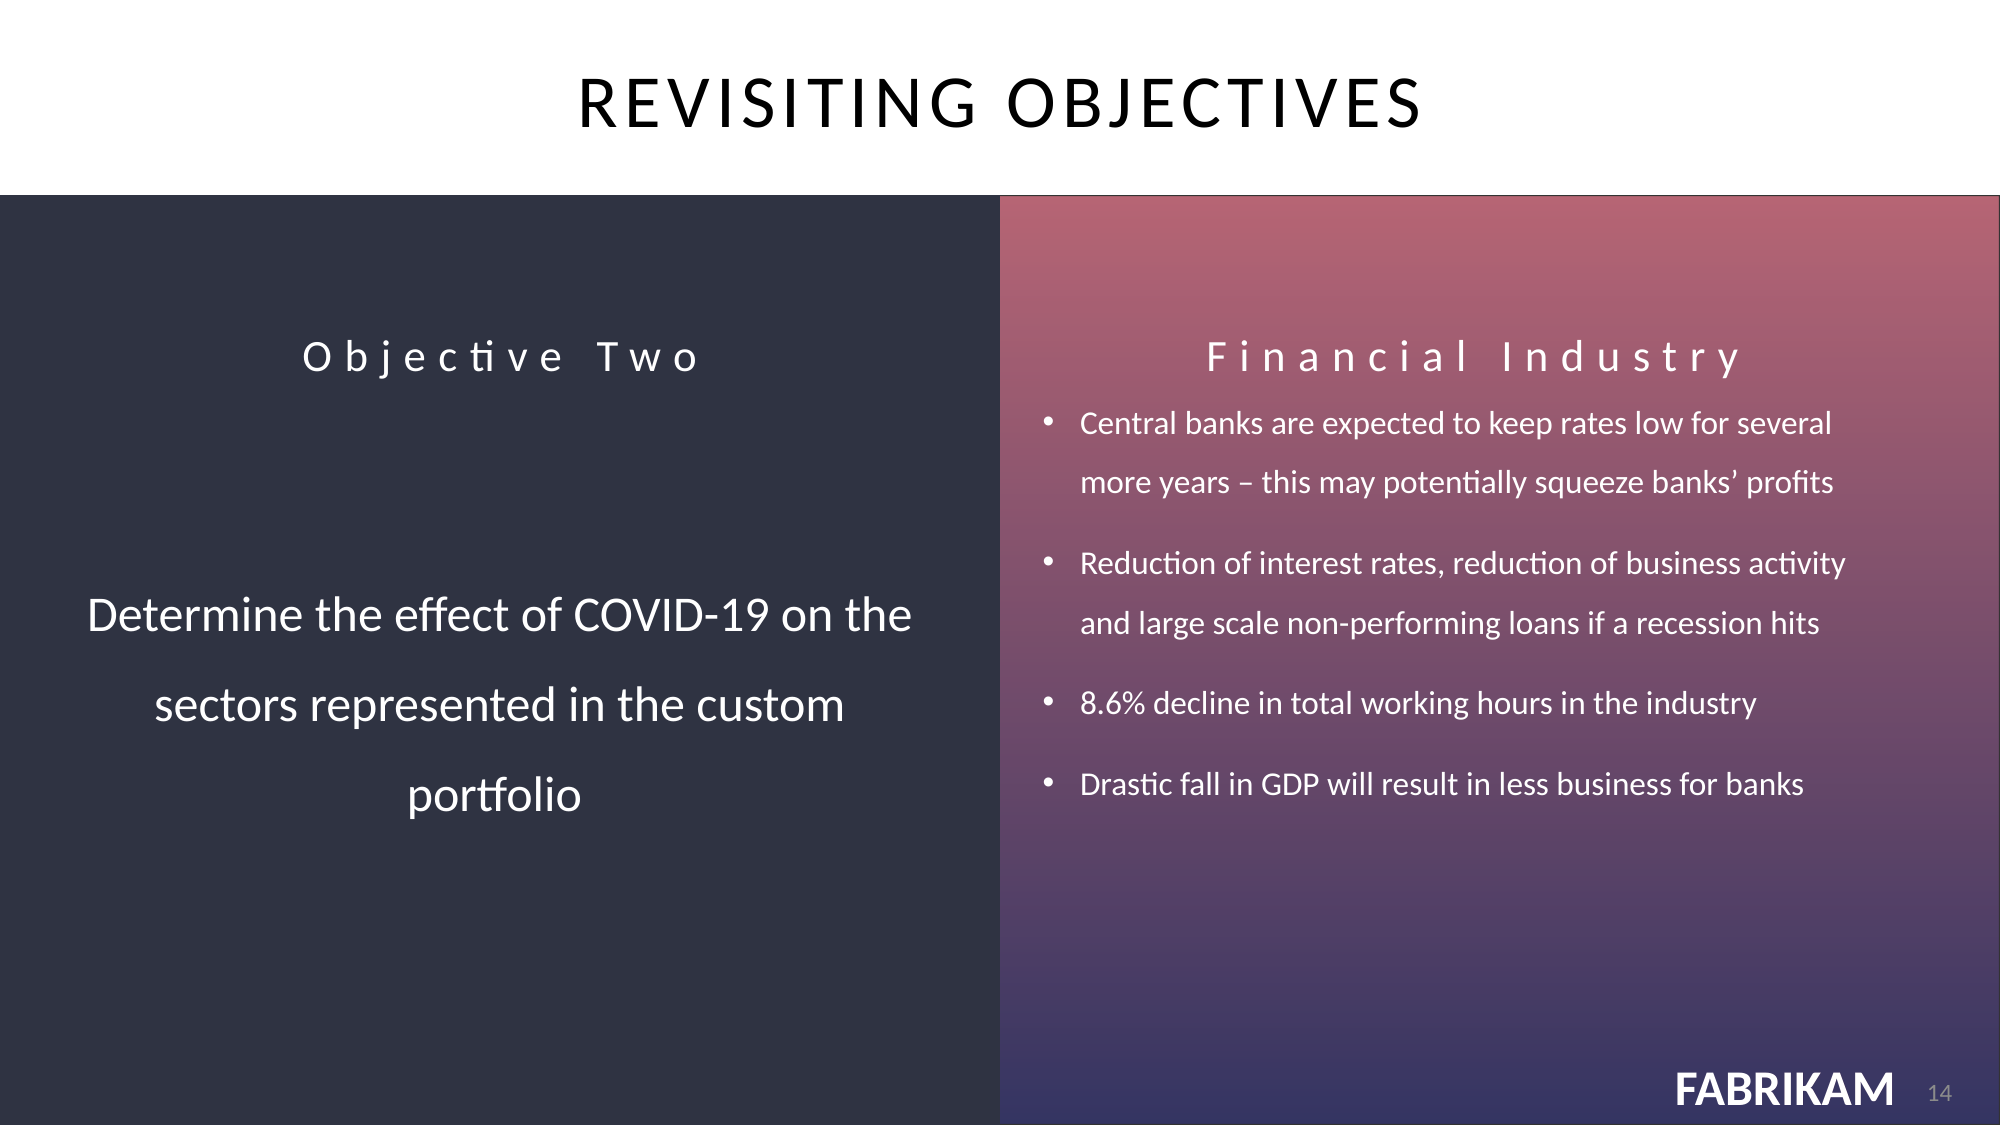

# Revisiting Objectives
Objective Two
Financial Industry
Central banks are expected to keep rates low for several more years – this may potentially squeeze banks’ profits
Reduction of interest rates, reduction of business activity and large scale non-performing loans if a recession hits
8.6% decline in total working hours in the industry
Drastic fall in GDP will result in less business for banks

Determine the effect of COVID-19 on the sectors represented in the custom portfolio
14